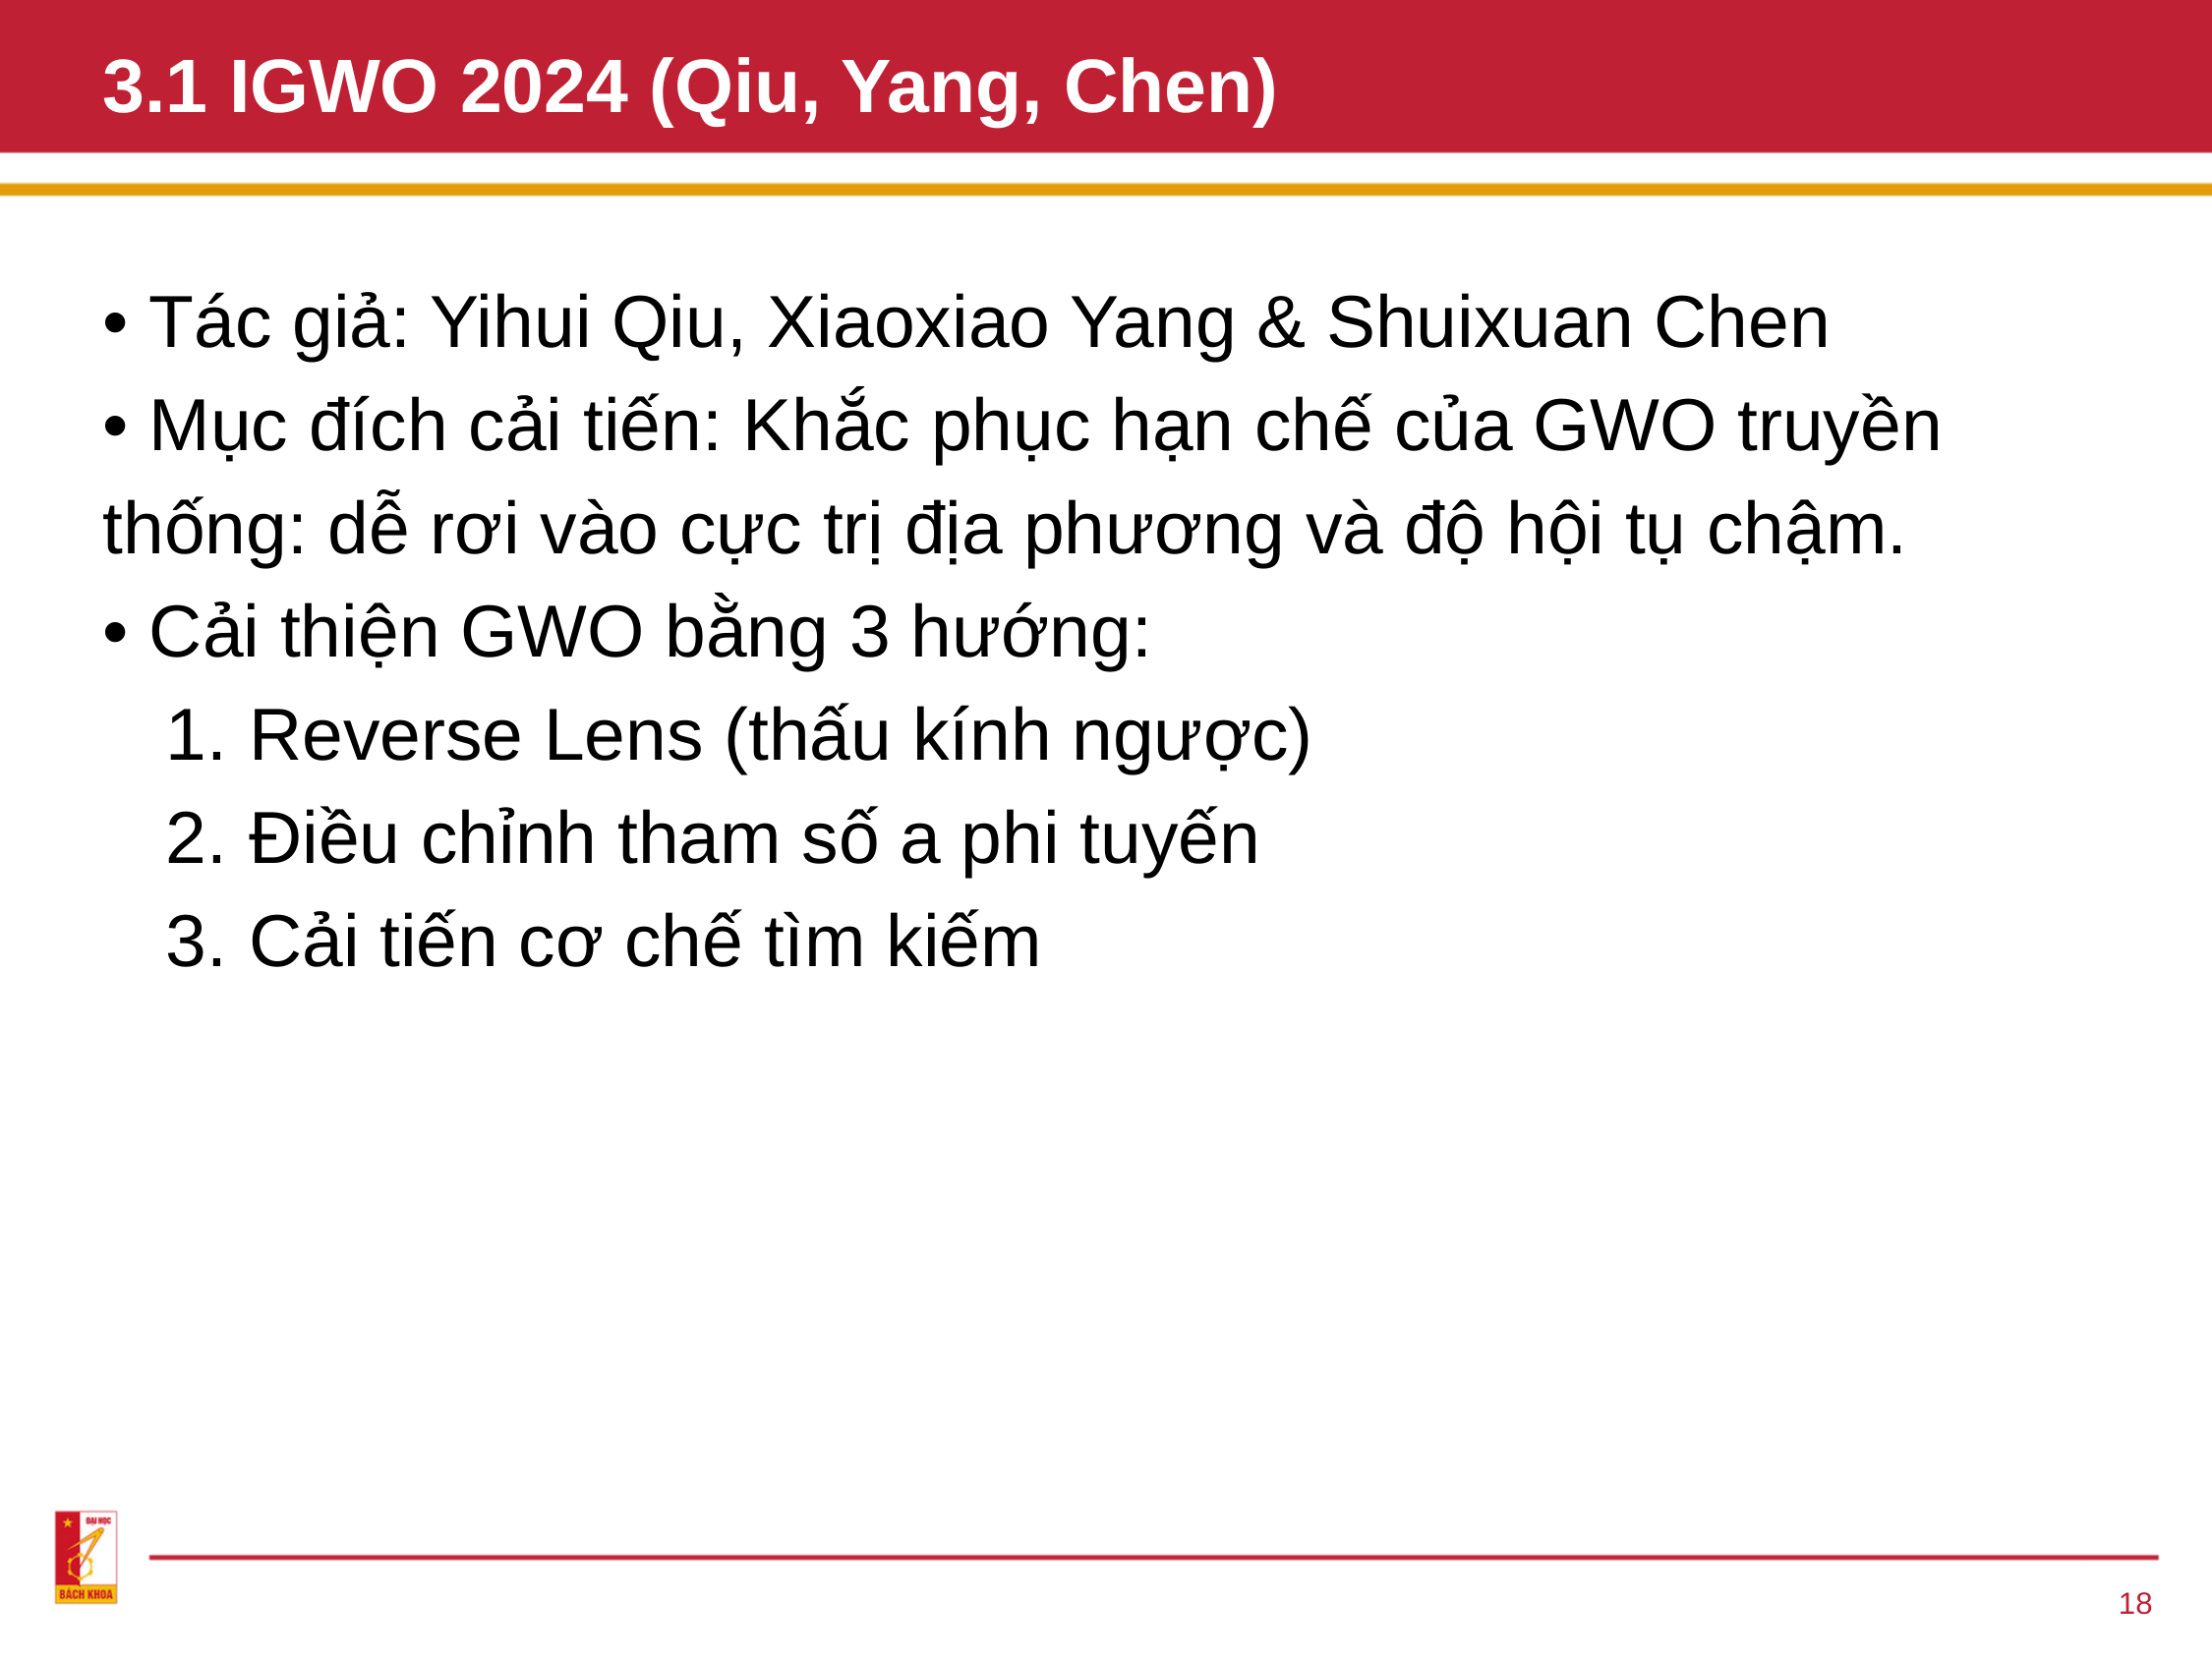

3.1 IGWO 2024 (Qiu, Yang, Chen)
• Tác giả: Yihui Qiu, Xiaoxiao Yang & Shuixuan Chen
• Mục đích cải tiến: Khắc phục hạn chế của GWO truyền thống: dễ rơi vào cực trị địa phương và độ hội tụ chậm.
• Cải thiện GWO bằng 3 hướng:
 Reverse Lens (thấu kính ngược)
 Điều chỉnh tham số a phi tuyến
 Cải tiến cơ chế tìm kiếm
18